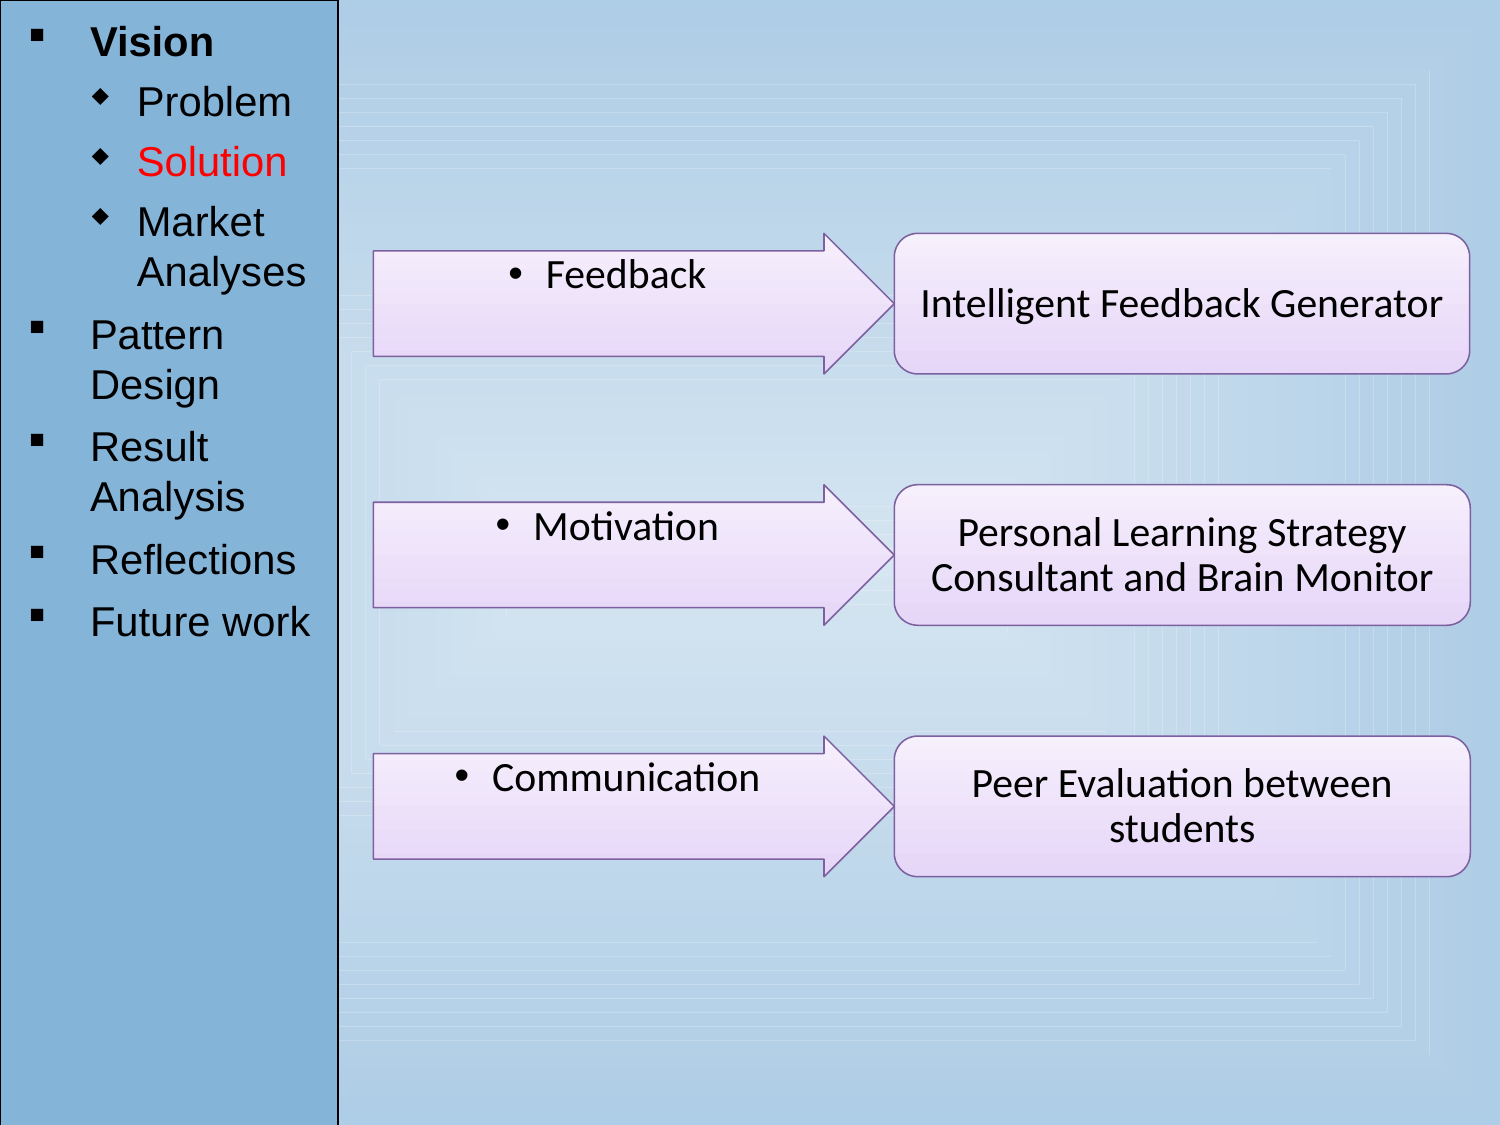

Vision
Problem
Solution
Market Analyses
Pattern Design
Result Analysis
Reflections
Future work
Feedback
Intelligent Feedback Generator
Motivation
Personal Learning Strategy Consultant and Brain Monitor
Communication
Peer Evaluation between students